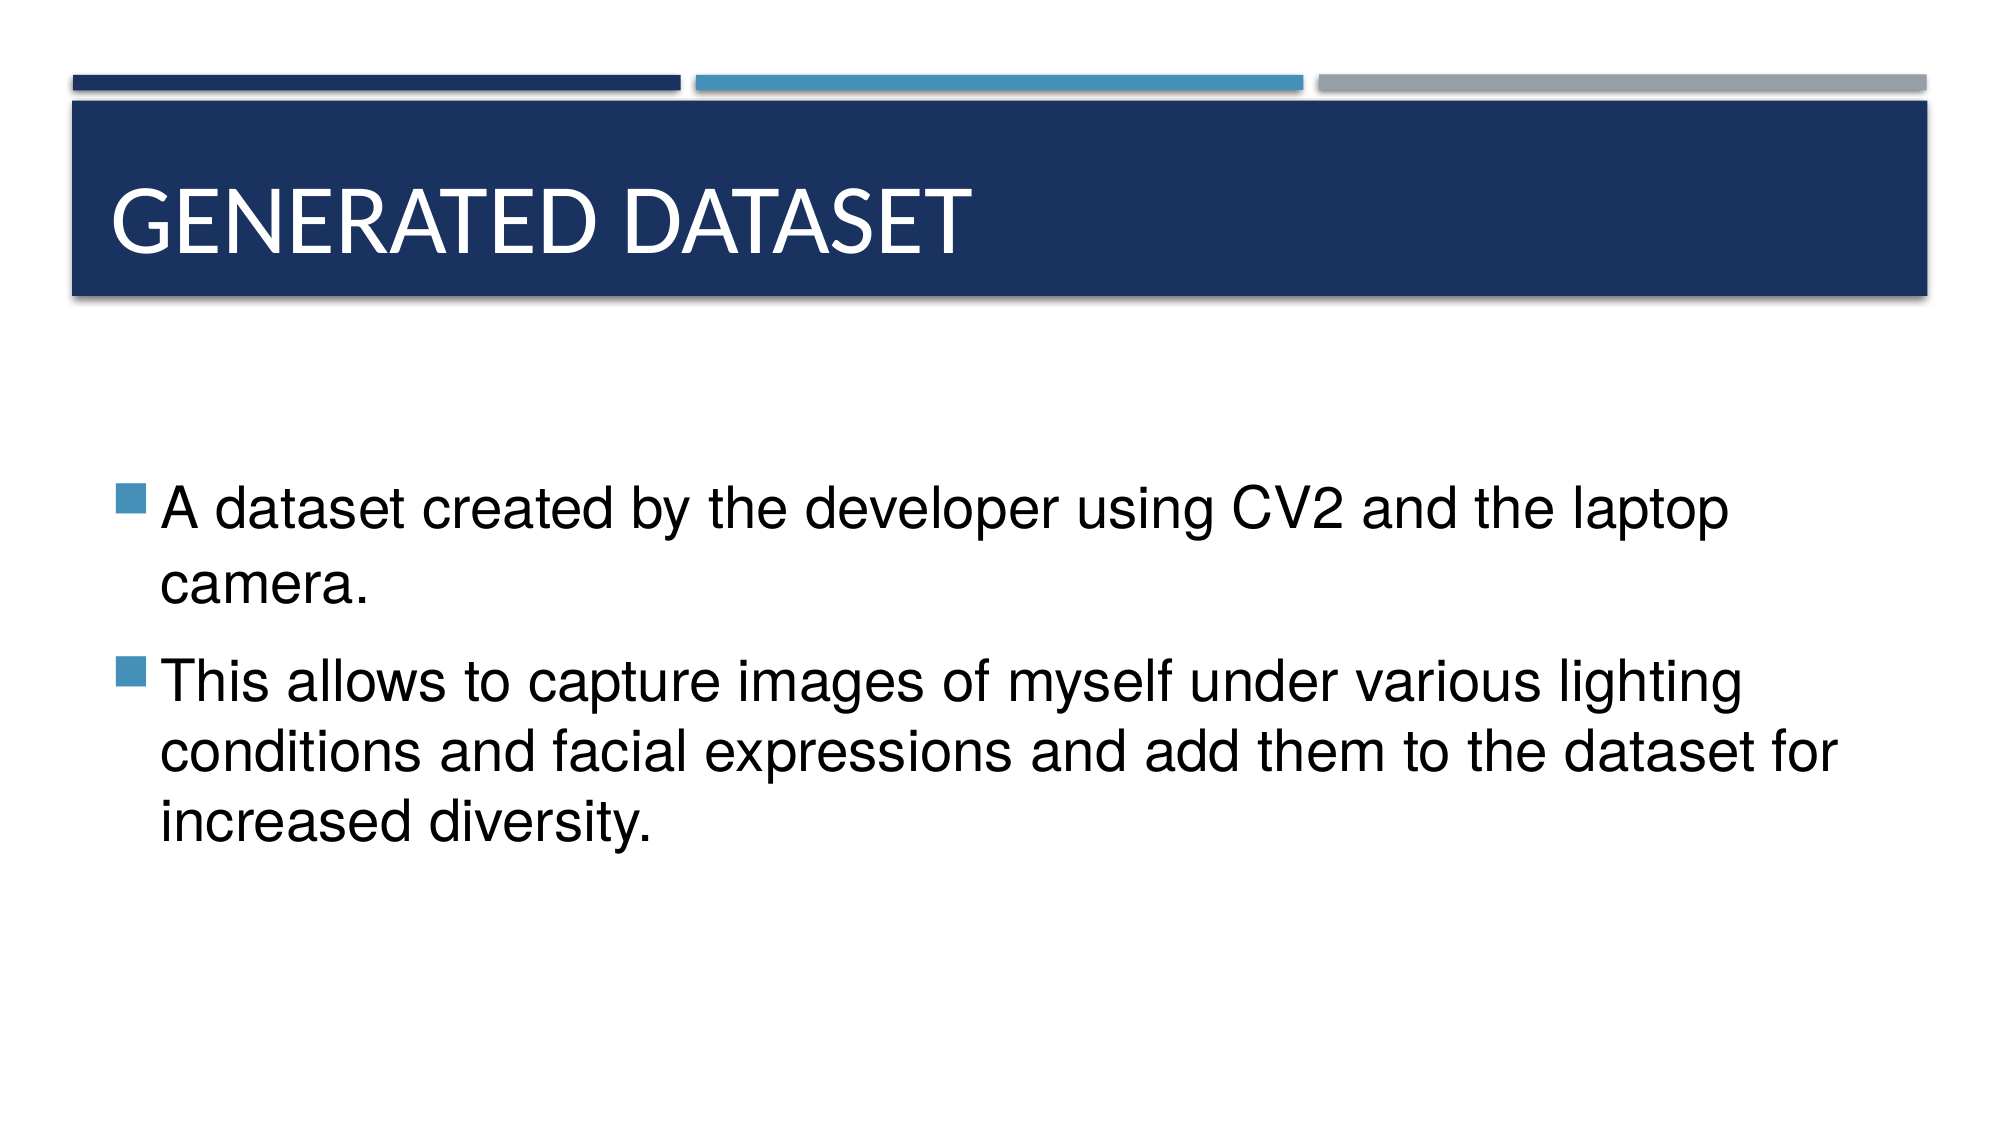

# Generated Dataset
A dataset created by the developer using CV2 and the laptop camera.
This allows to capture images of myself under various lighting conditions and facial expressions and add them to the dataset for increased diversity.